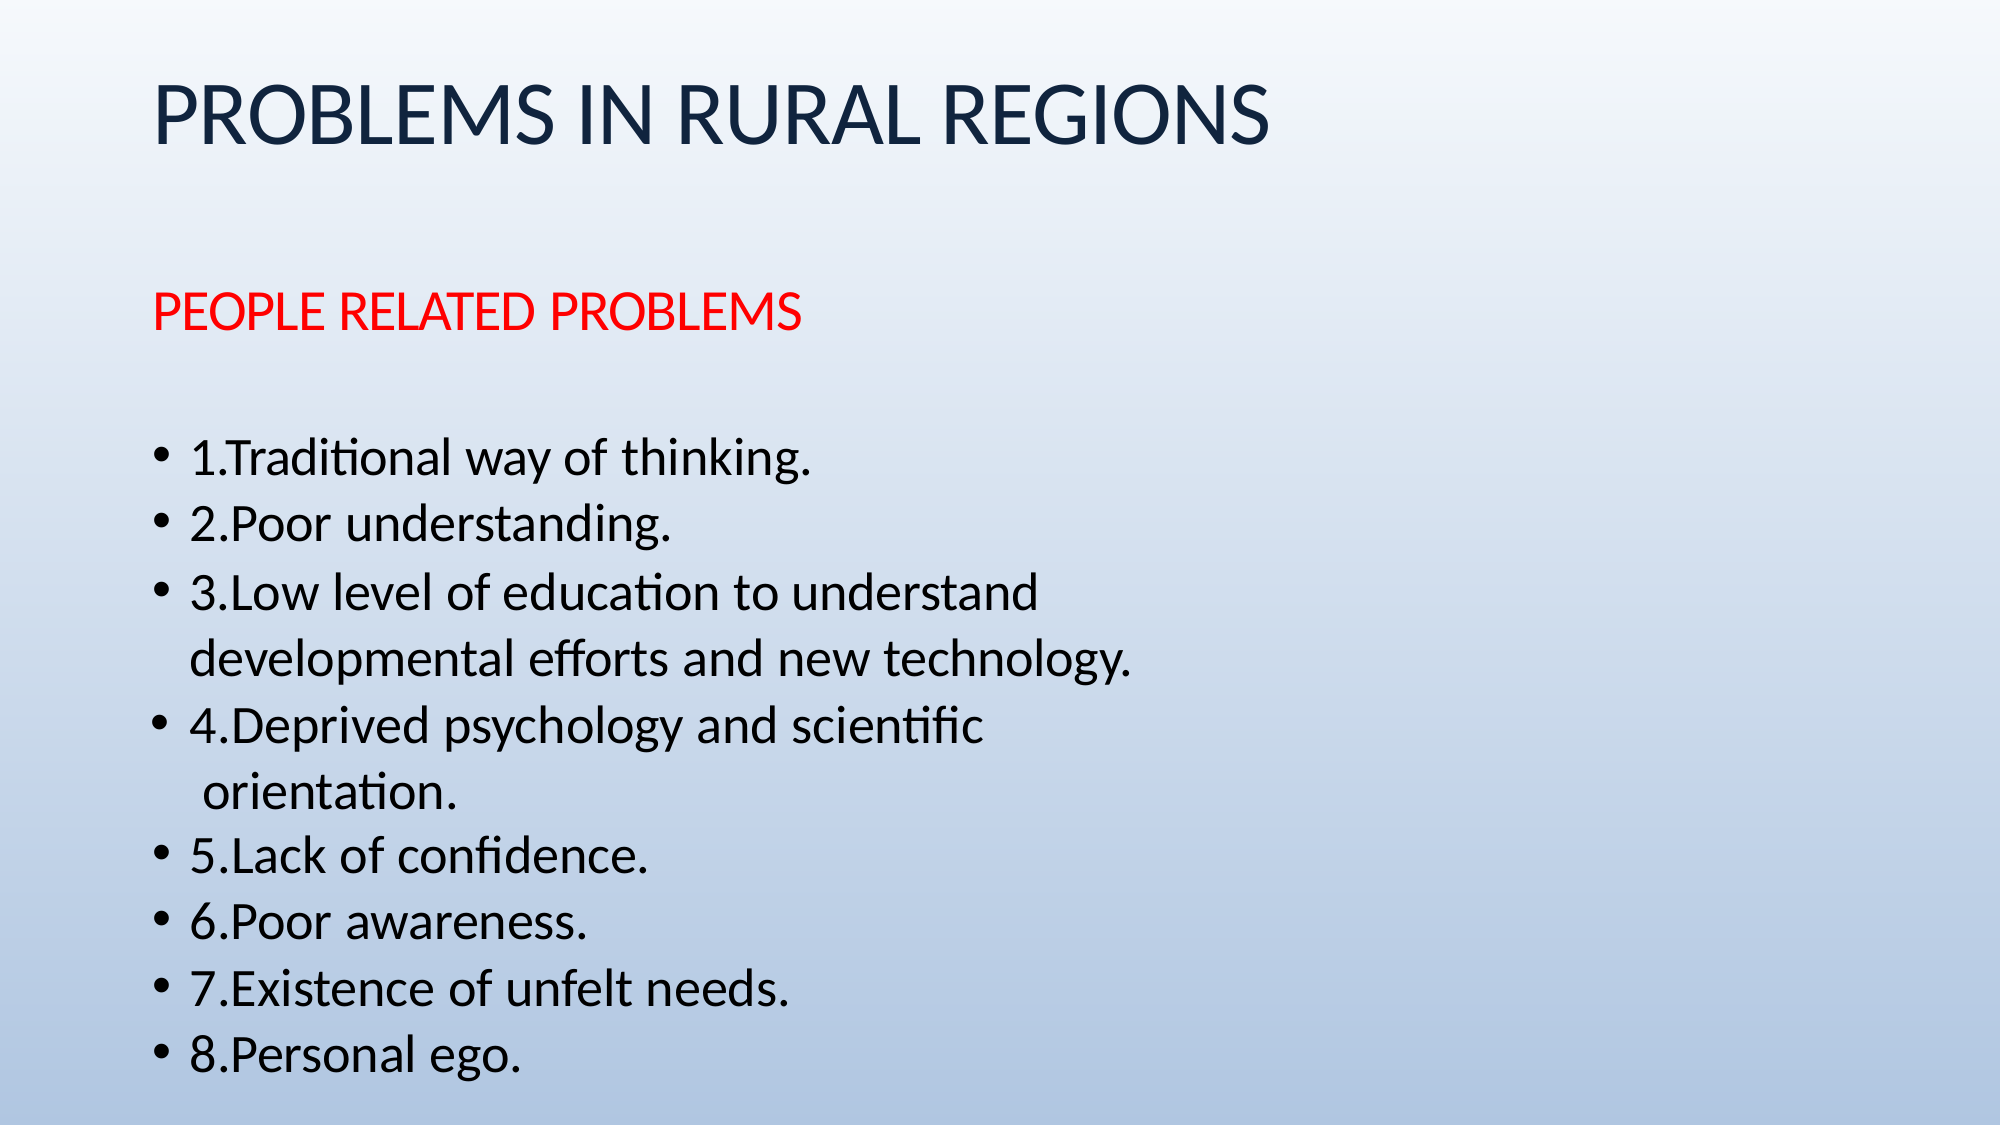

# PROBLEMS IN RURAL REGIONS PEOPLE RELATED PROBLEMS

1.Traditional way of thinking.
2.Poor understanding.
3.Low level of education to understand  developmental efforts and new technology.
4.Deprived psychology and scientific  orientation.
5.Lack of confidence.
6.Poor awareness.
7.Existence of unfelt needs.
8.Personal ego.